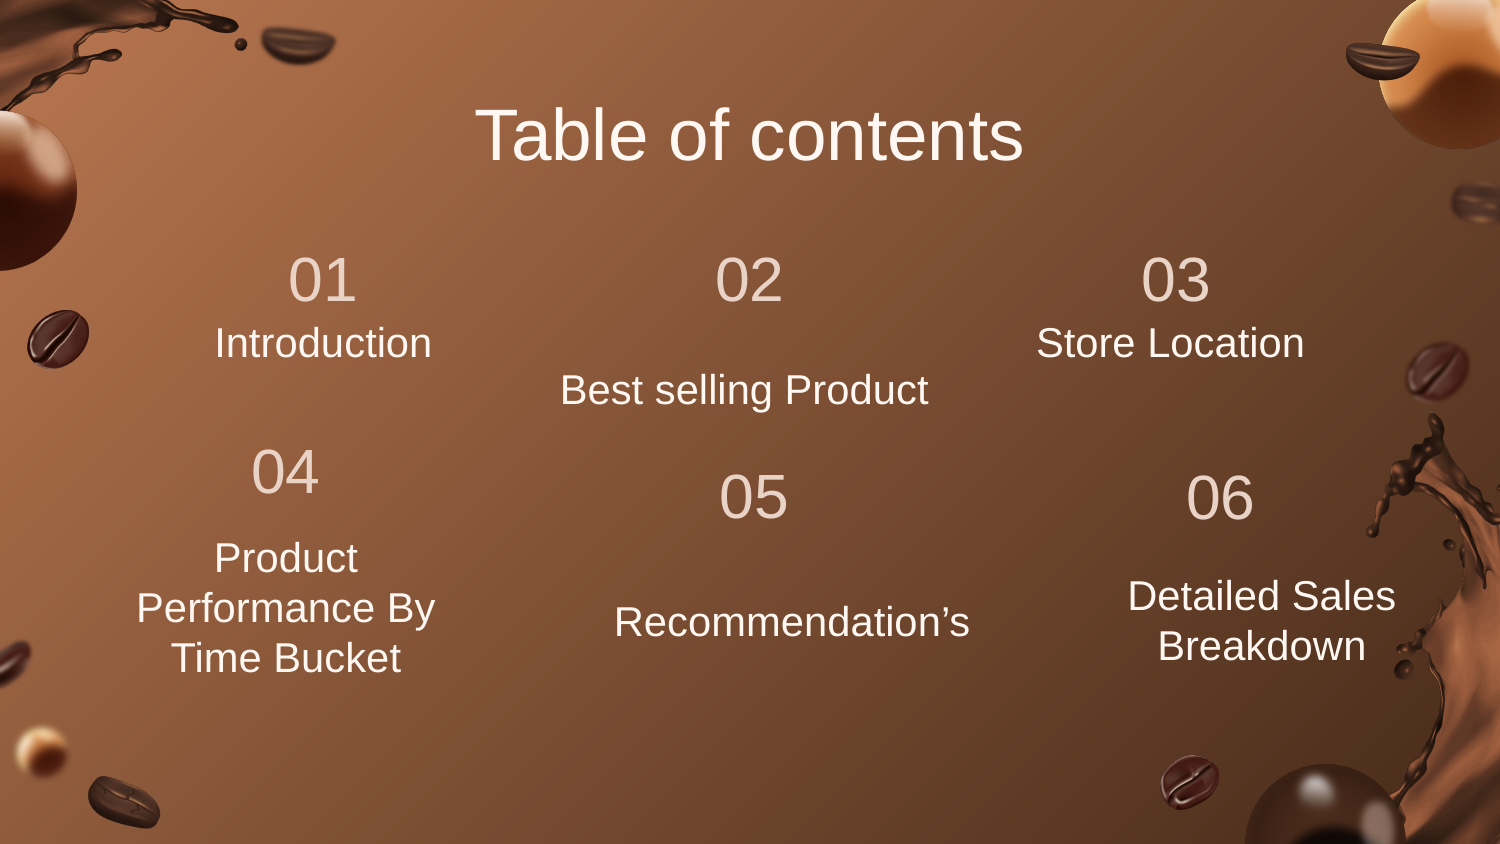

# Table of contents
01
02
03
Best selling Product
Introduction
Store Location
04
05
06
Recommendation’s
Product Performance By Time Bucket
Detailed Sales Breakdown